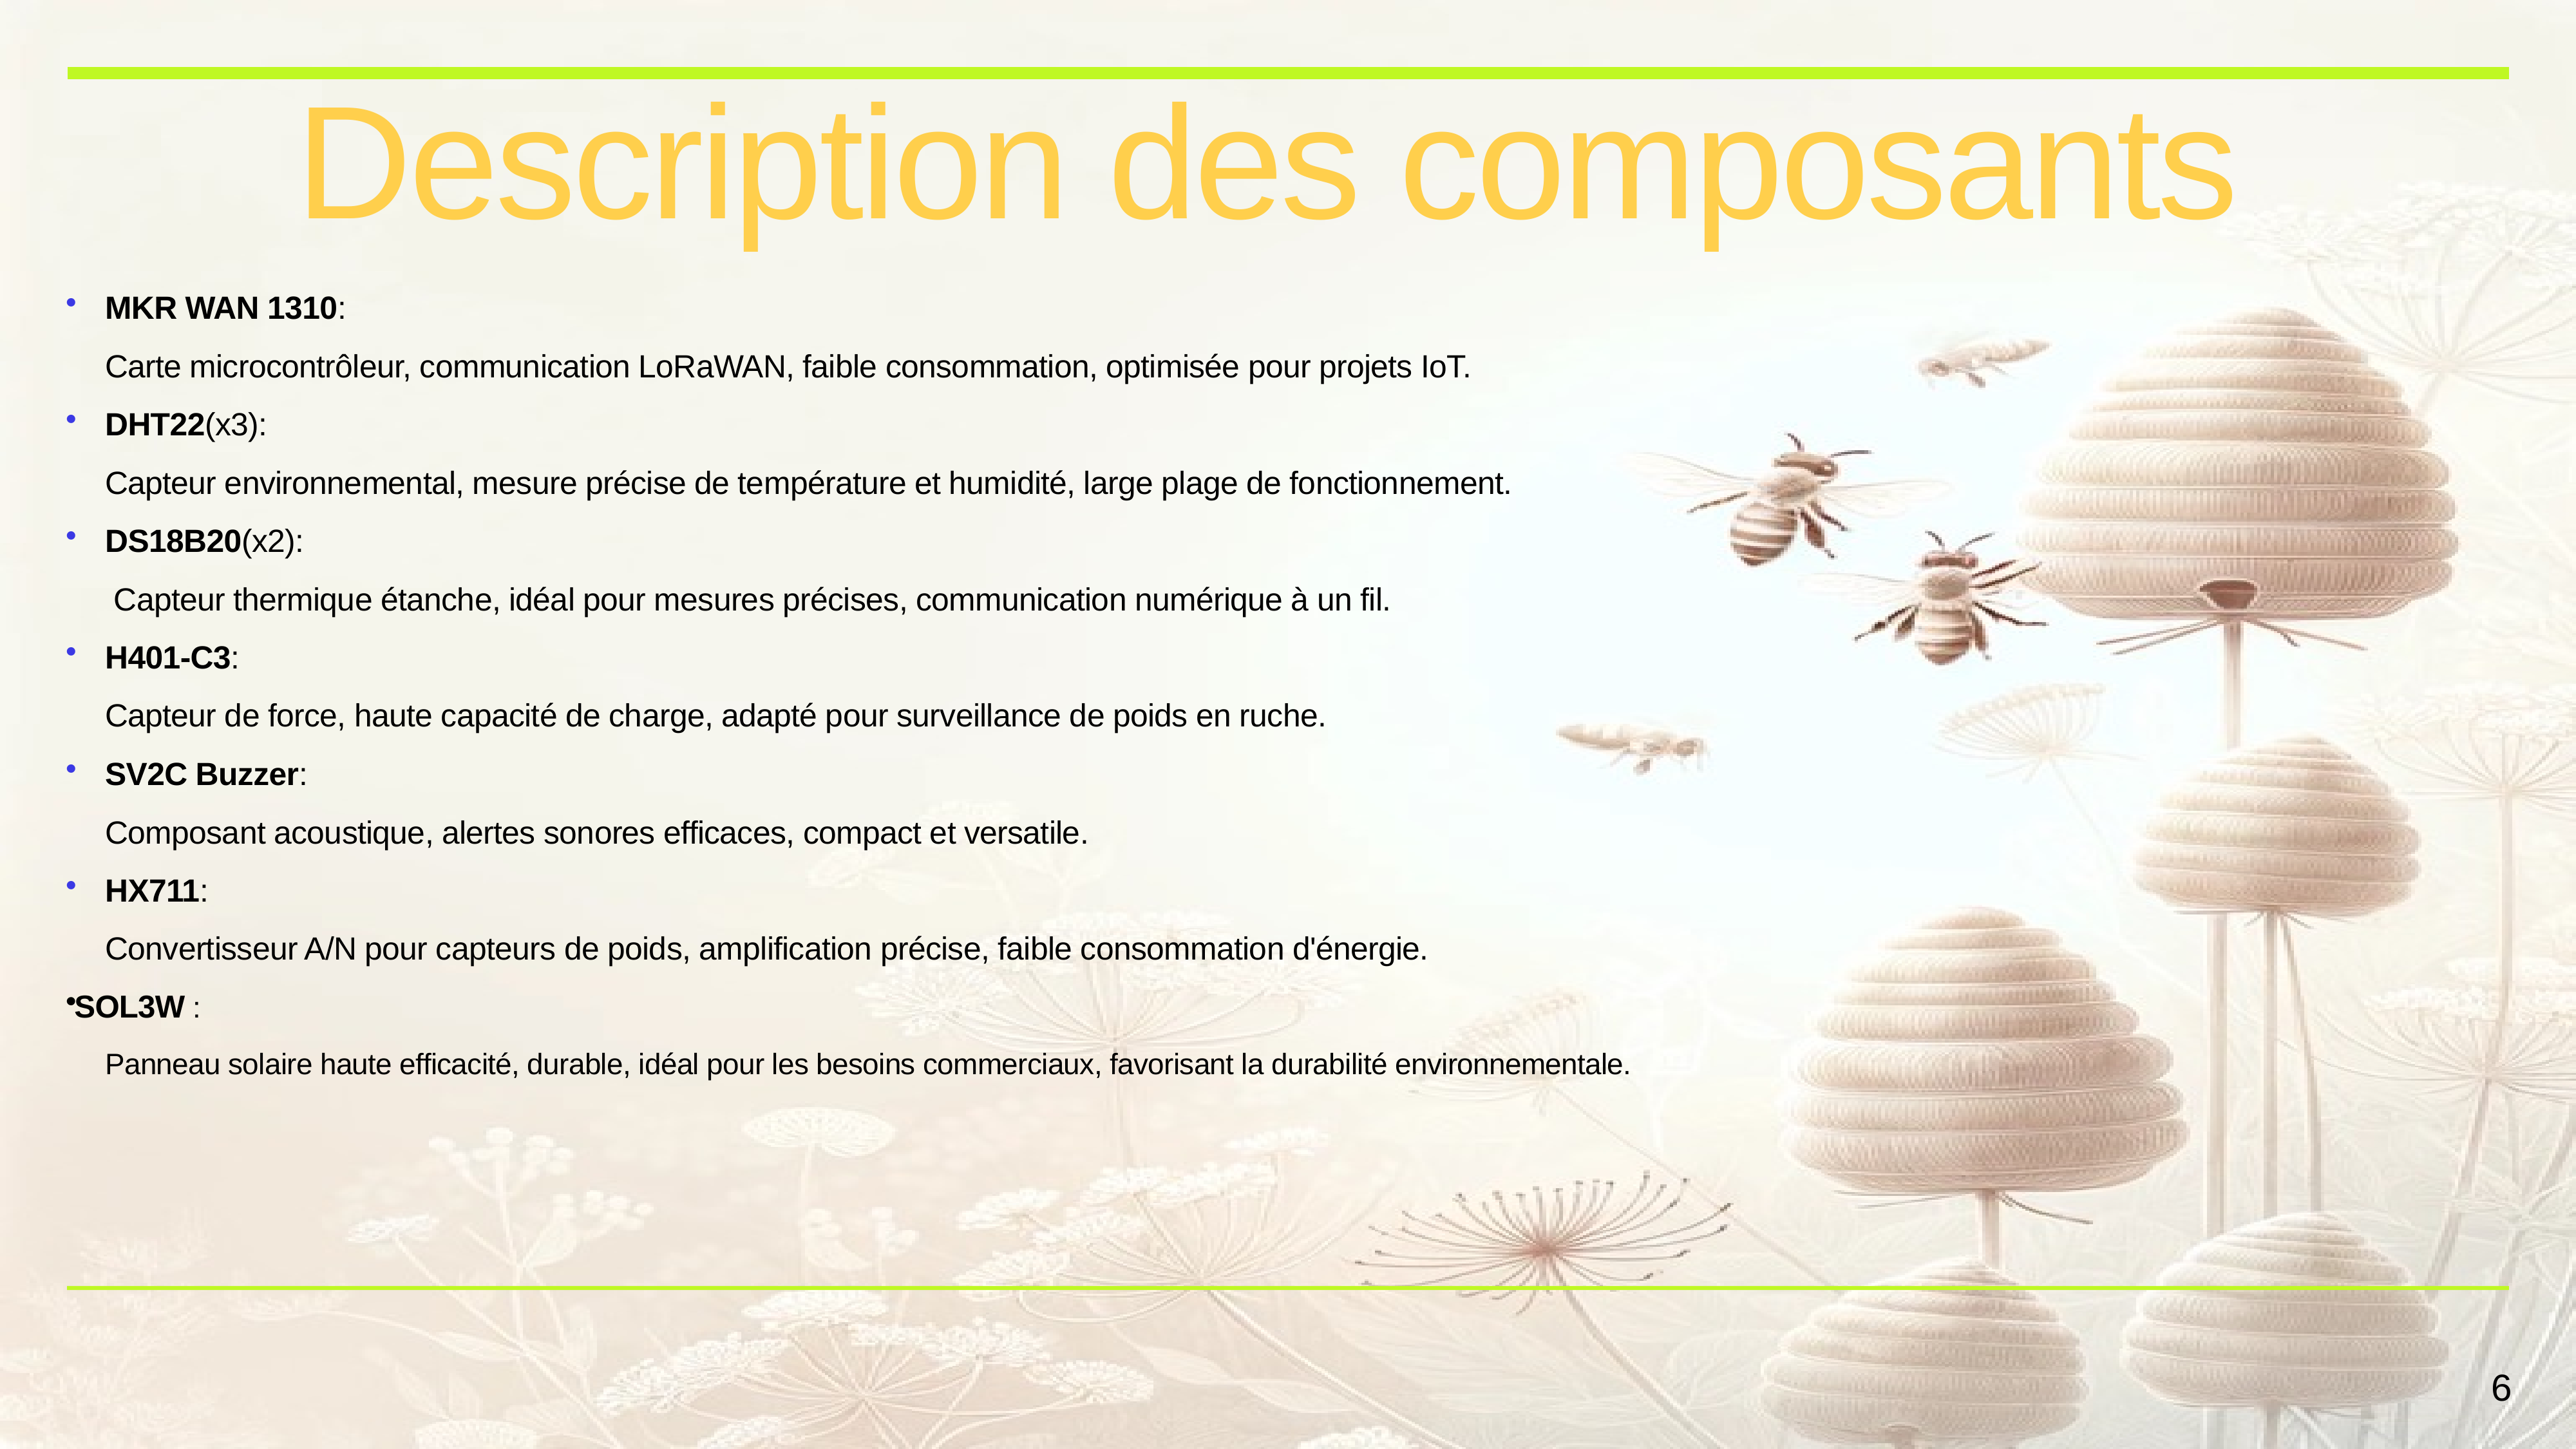

# Description des composants
MKR WAN 1310:
Carte microcontrôleur, communication LoRaWAN, faible consommation, optimisée pour projets IoT.
DHT22(x3):
Capteur environnemental, mesure précise de température et humidité, large plage de fonctionnement.
DS18B20(x2):
 Capteur thermique étanche, idéal pour mesures précises, communication numérique à un fil.
H401-C3:
Capteur de force, haute capacité de charge, adapté pour surveillance de poids en ruche.
SV2C Buzzer:
Composant acoustique, alertes sonores efficaces, compact et versatile.
HX711:
Convertisseur A/N pour capteurs de poids, amplification précise, faible consommation d'énergie.
SOL3W :
Panneau solaire haute efficacité, durable, idéal pour les besoins commerciaux, favorisant la durabilité environnementale.

6